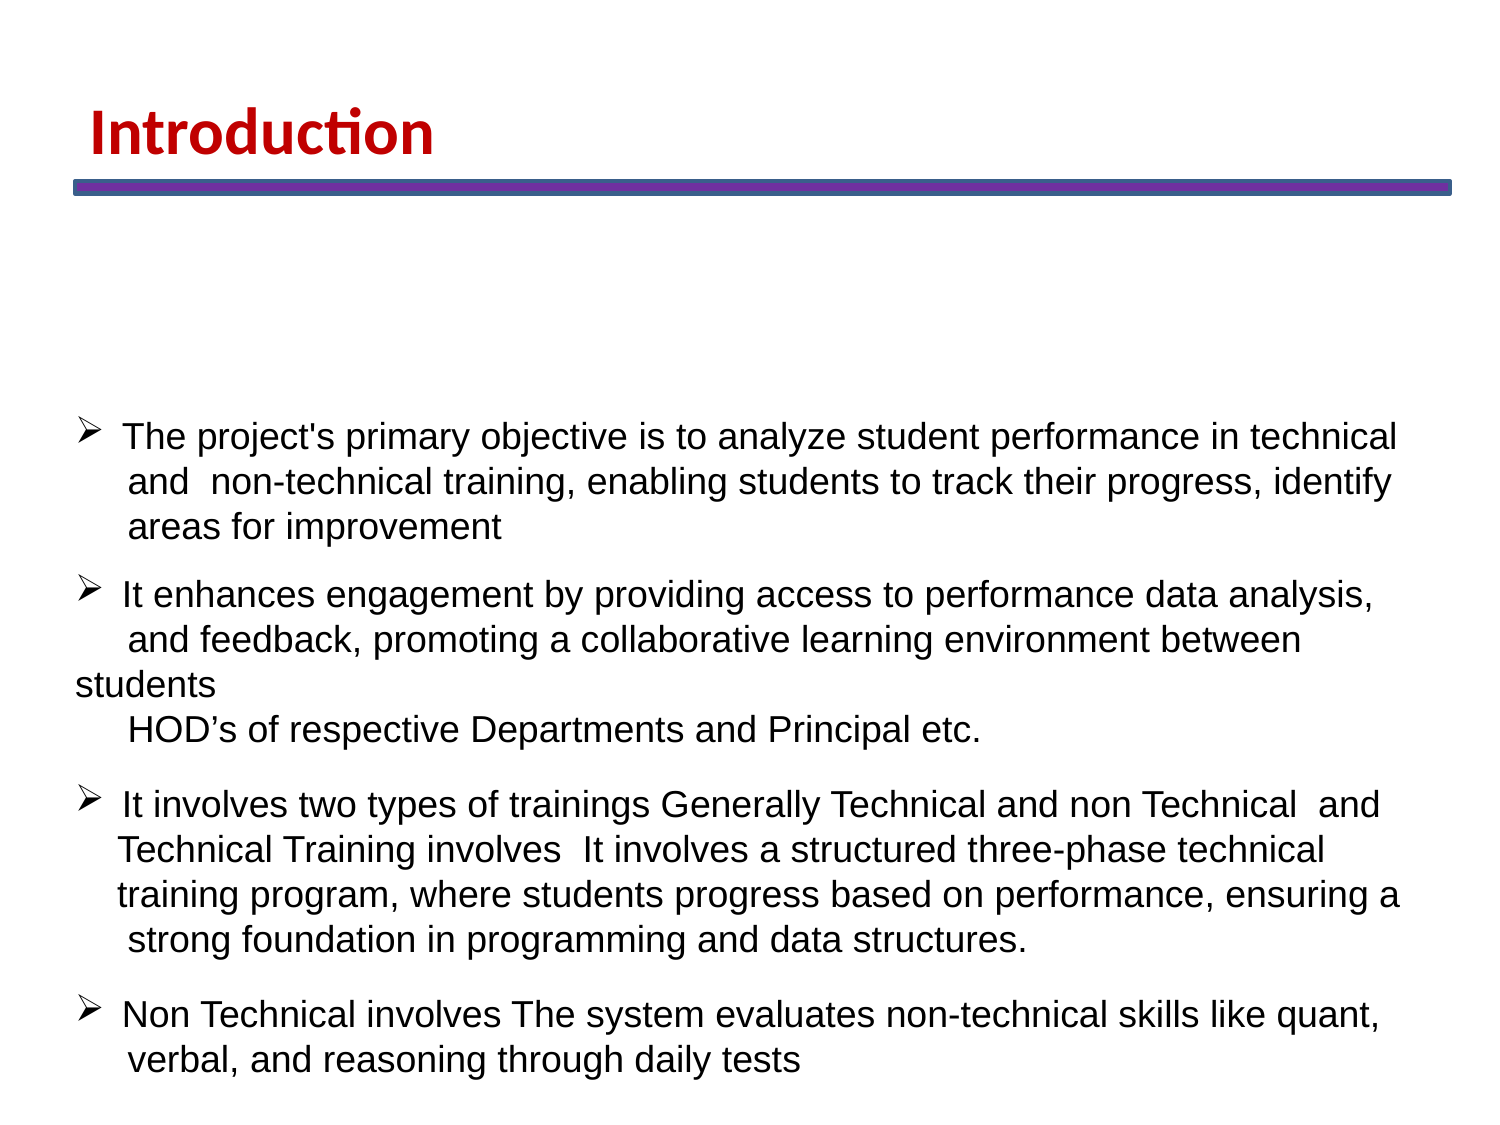

Introduction

# The project's primary objective is to analyze student performance in technical
     and  non-technical training, enabling students to track their progress, identify
     areas for improvement

It enhances engagement by providing access to performance data analysis,
     and feedback, promoting a collaborative learning environment between students
     HOD’s of respective Departments and Principal etc.

It involves two types of trainings Generally Technical and non Technical  and
    Technical Training involves  It involves a structured three-phase technical
    training program, where students progress based on performance, ensuring a
     strong foundation in programming and data structures.

Non Technical involves The system evaluates non-technical skills like quant,
     verbal, and reasoning through daily tests